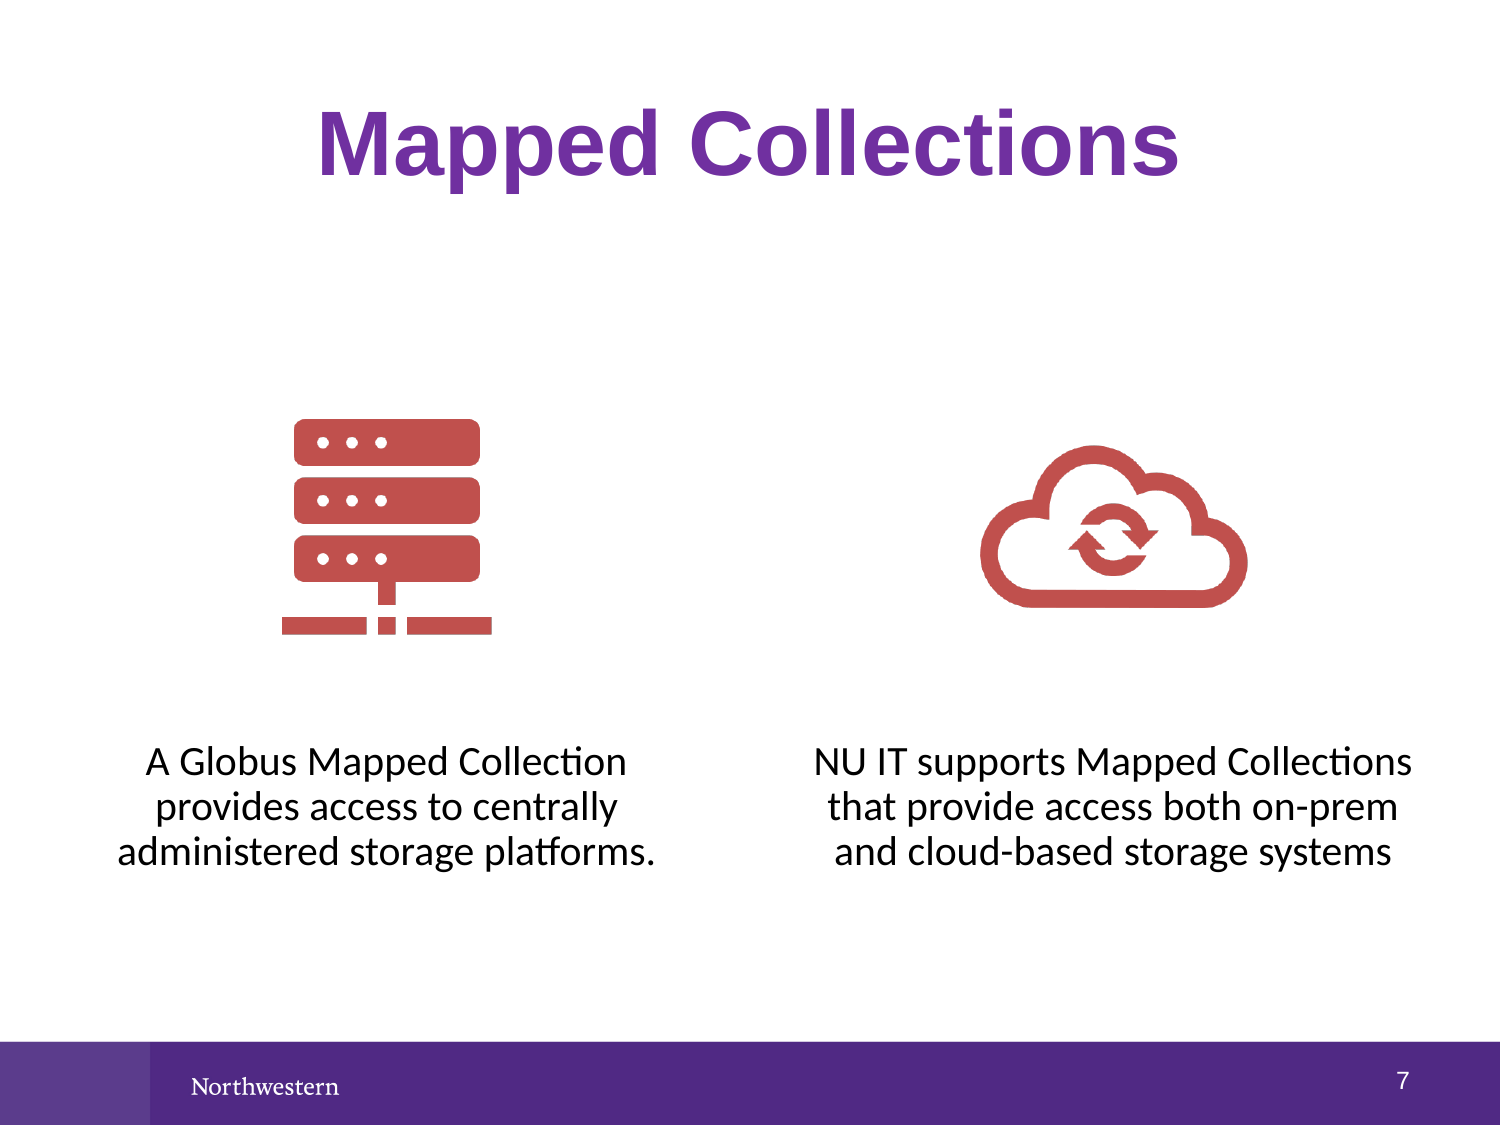

# Mapped Collections
A Globus Mapped Collection provides access to centrally administered storage platforms.
NU IT supports Mapped Collections that provide access both on-prem and cloud-based storage systems
7